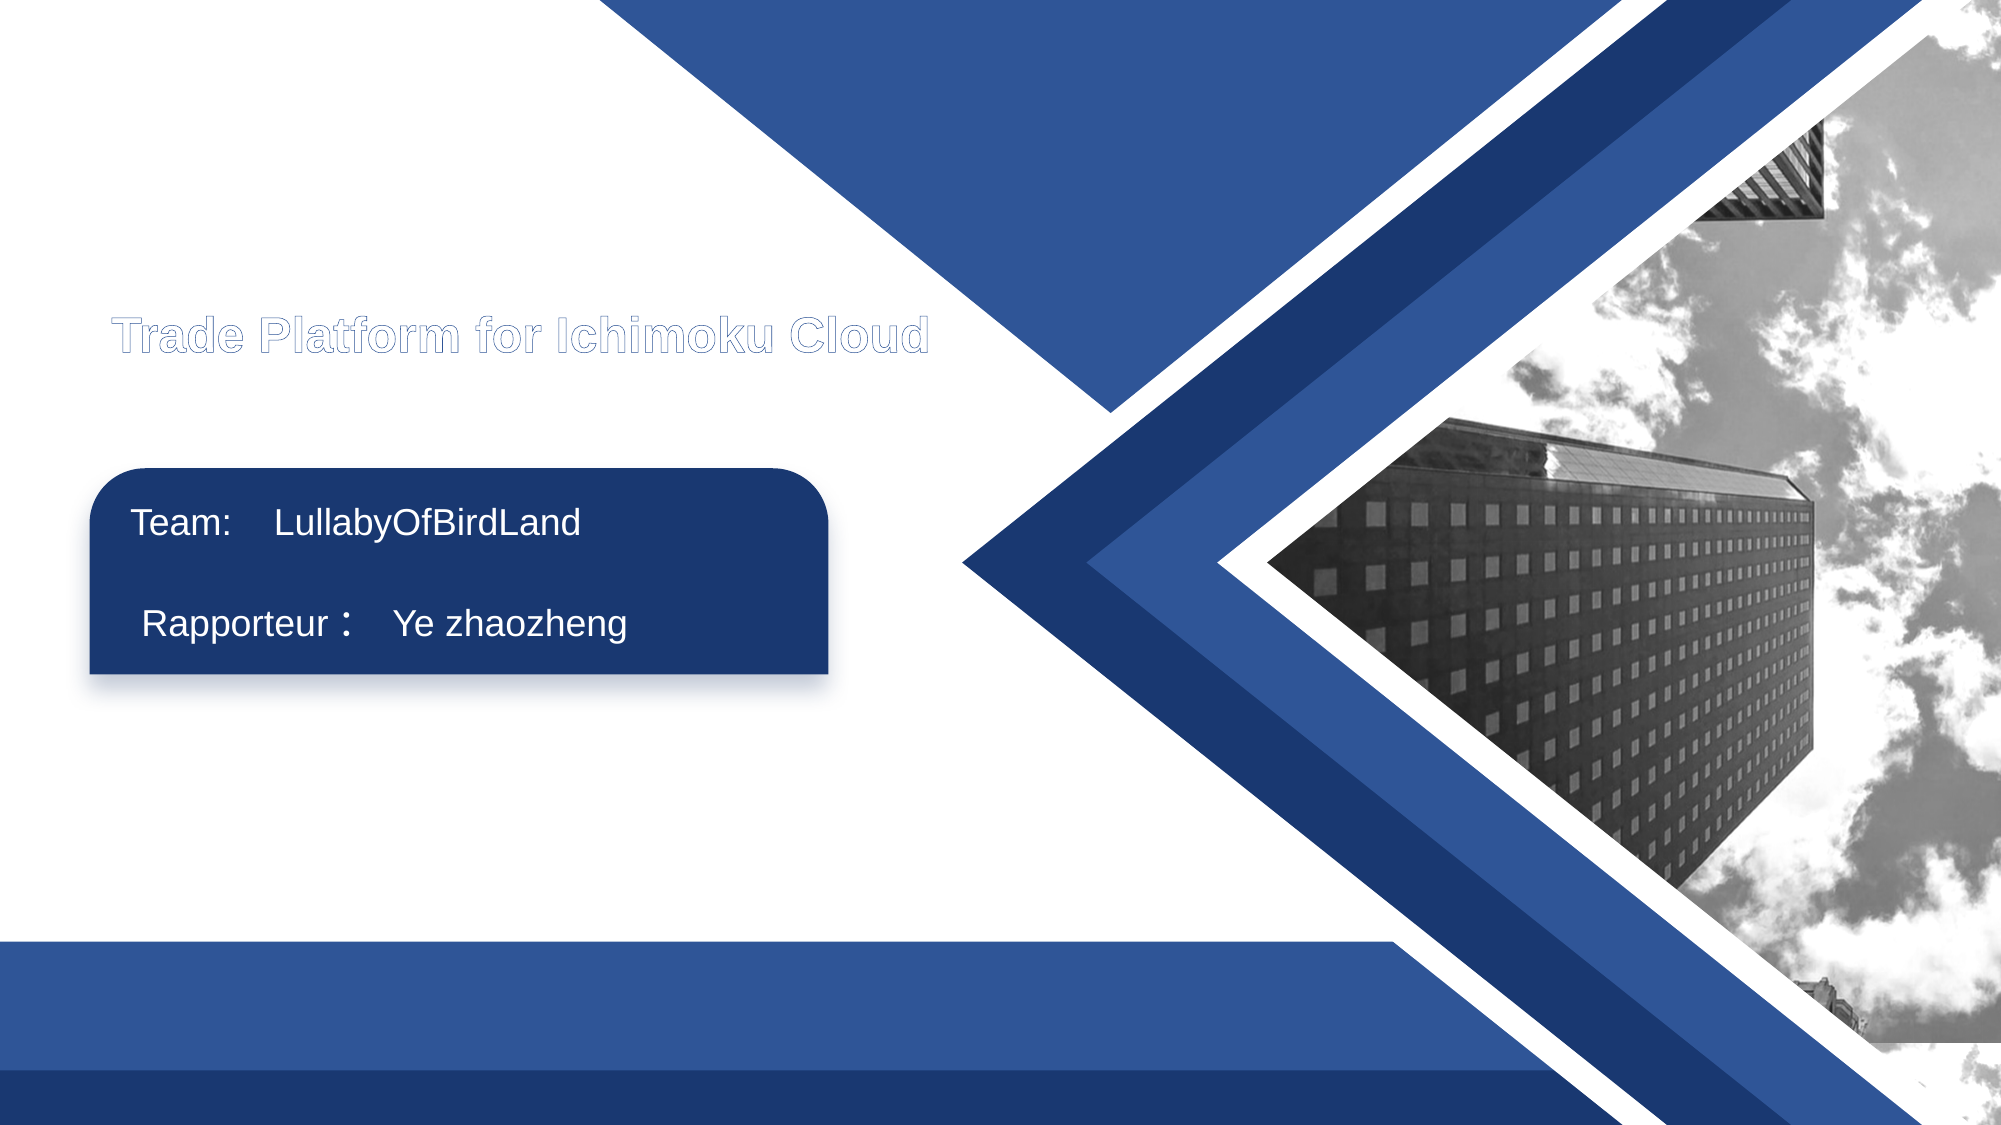

Trade Platform for Ichimoku Cloud

Team:    LullabyOfBirdLand
Rapporteur： Ye zhaozheng